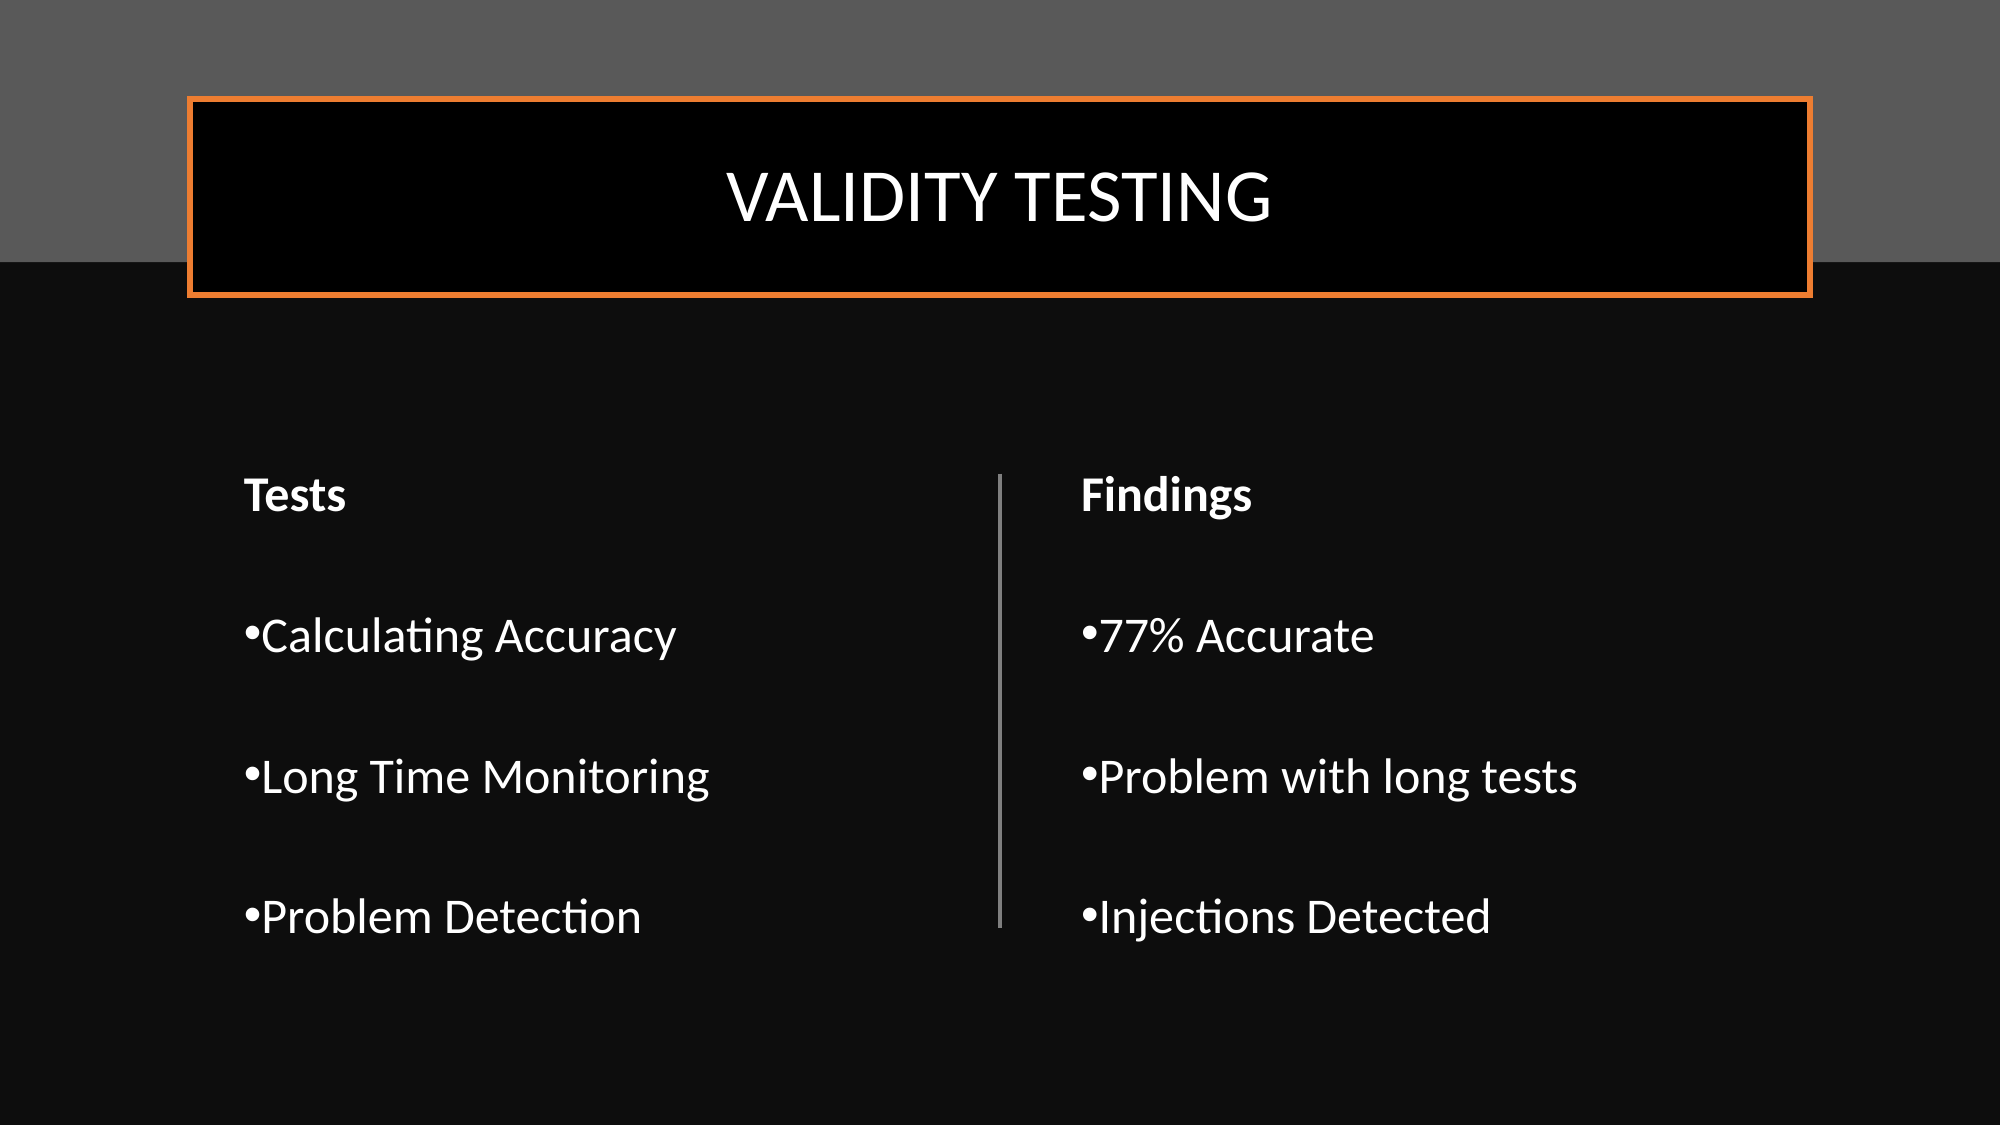

# VALIDITY TESTING
Tests
Calculating Accuracy
Long Time Monitoring
Problem Detection
Findings
77% Accurate
Problem with long tests
Injections Detected